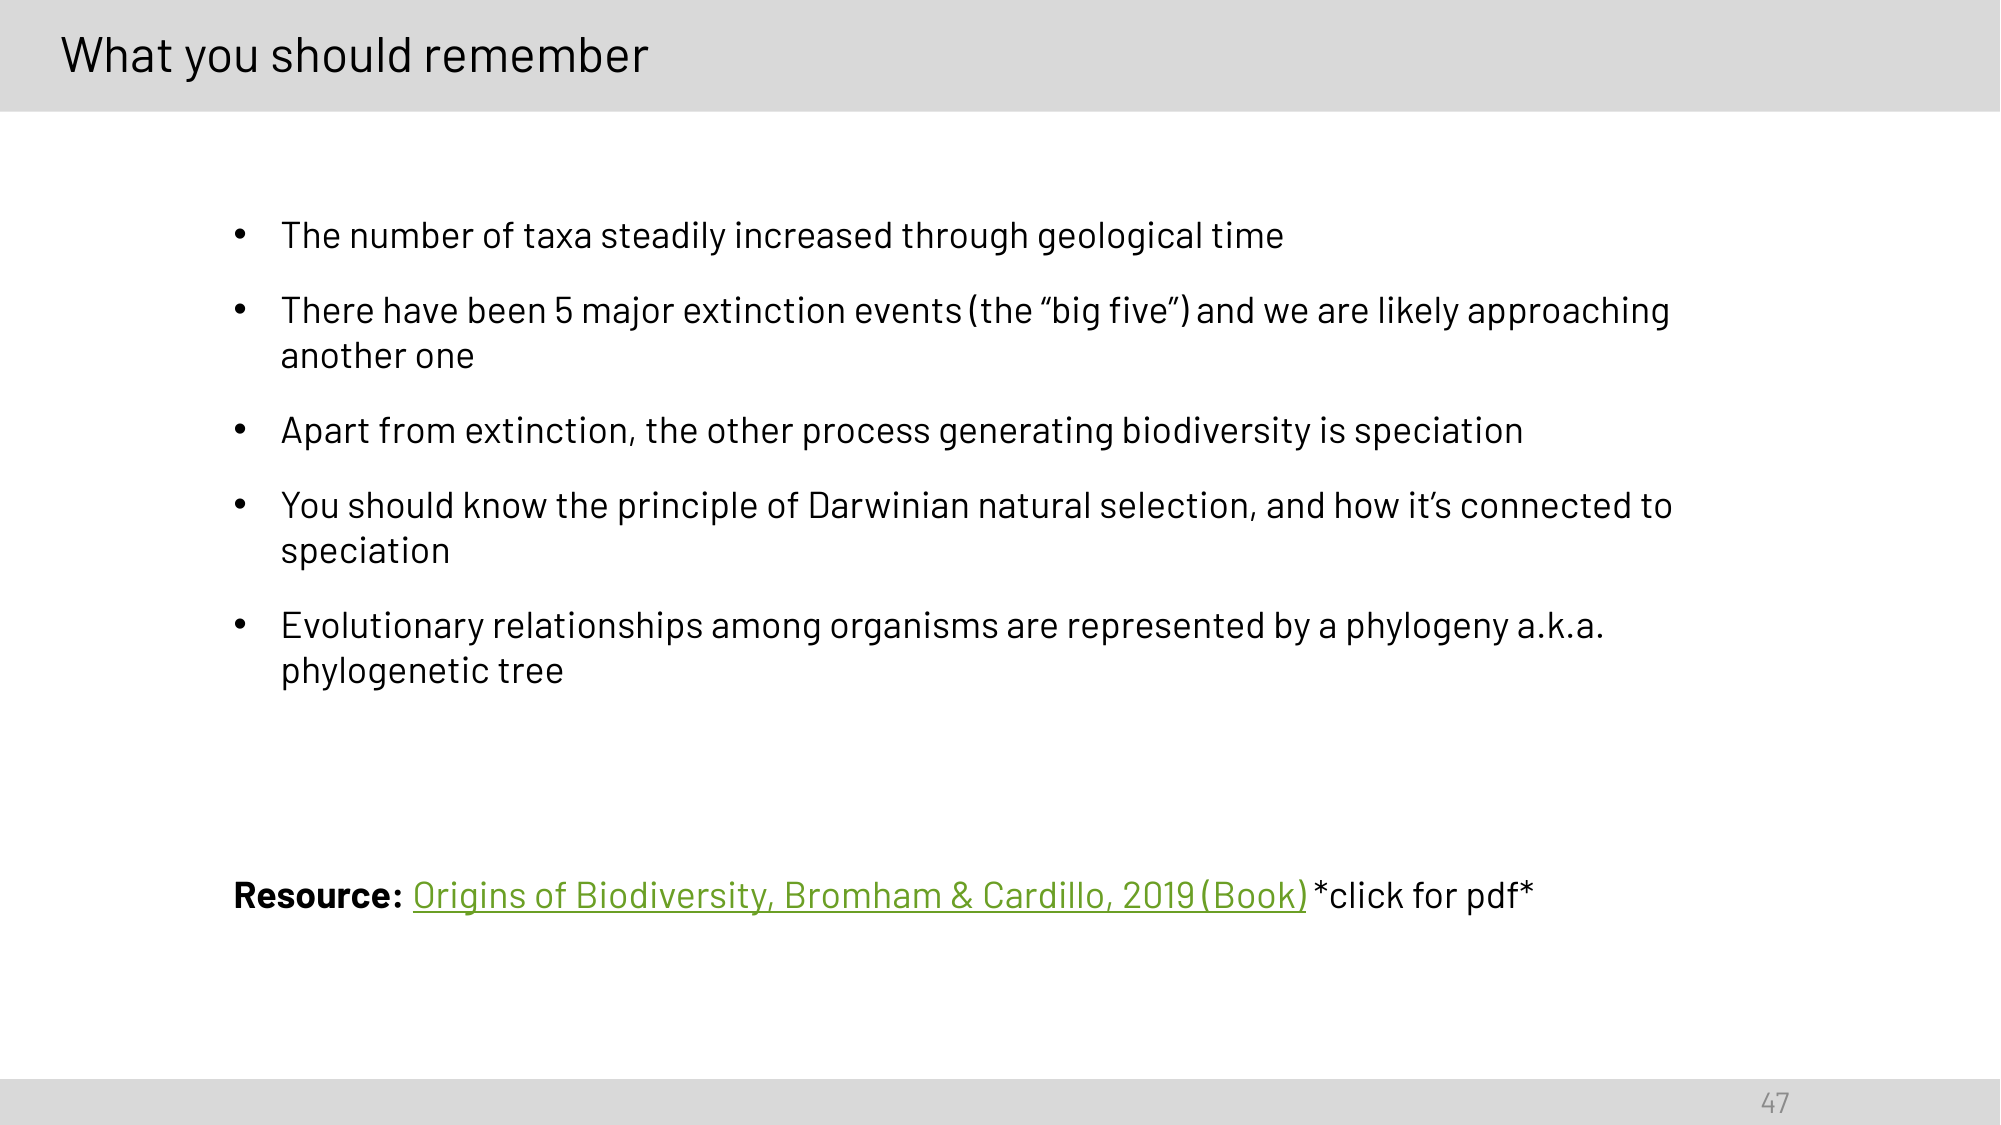

# What you should remember
The number of taxa steadily increased through geological time
There have been 5 major extinction events (the “big five”) and we are likely approaching another one
Apart from extinction, the other process generating biodiversity is speciation
You should know the principle of Darwinian natural selection, and how it’s connected to speciation
Evolutionary relationships among organisms are represented by a phylogeny a.k.a. phylogenetic tree

Resource: Origins of Biodiversity, Bromham & Cardillo, 2019 (Book) *click for pdf*

47